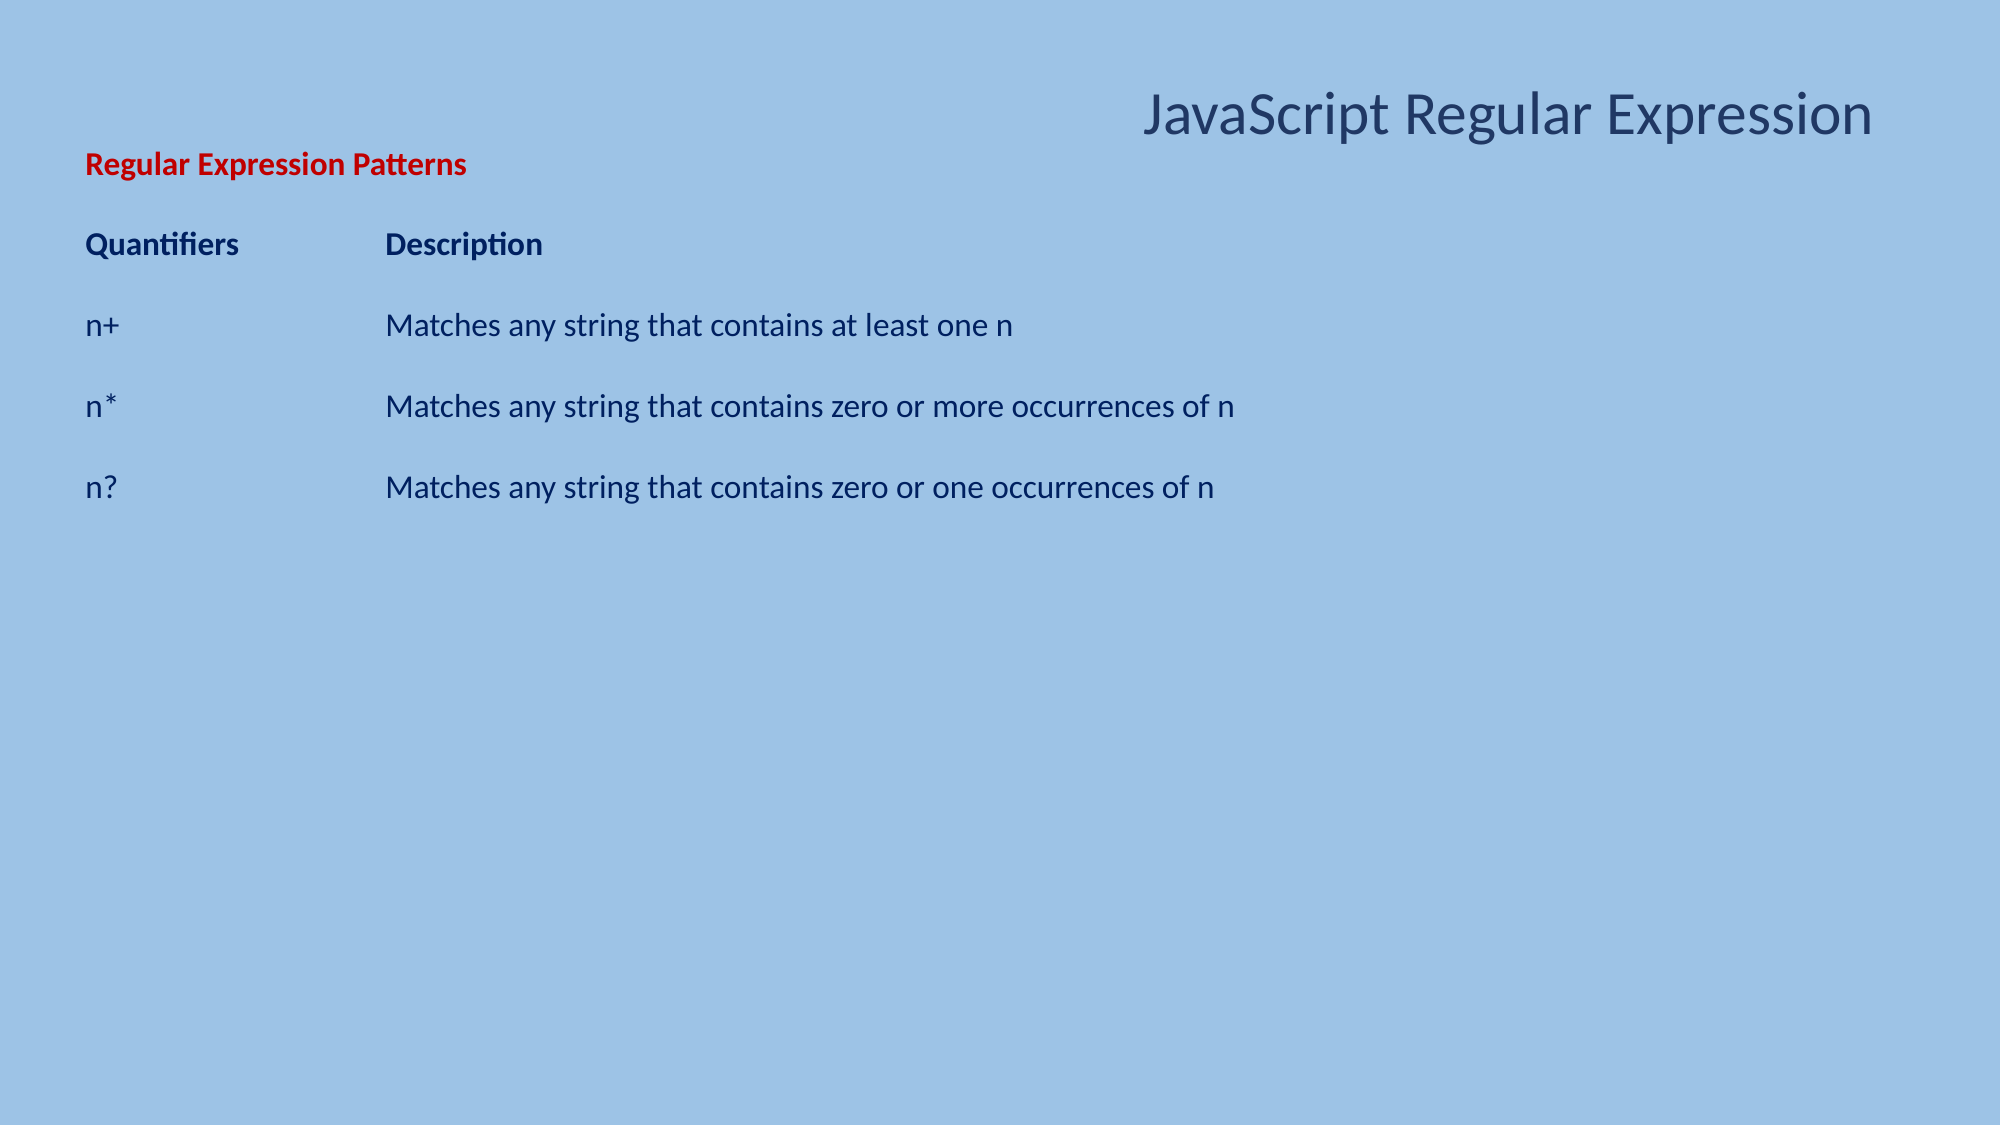

# JavaScript Regular Expression
Regular Expression Patterns
Quantifiers	Description
n+		Matches any string that contains at least one n
n*		Matches any string that contains zero or more occurrences of n
n?		Matches any string that contains zero or one occurrences of n